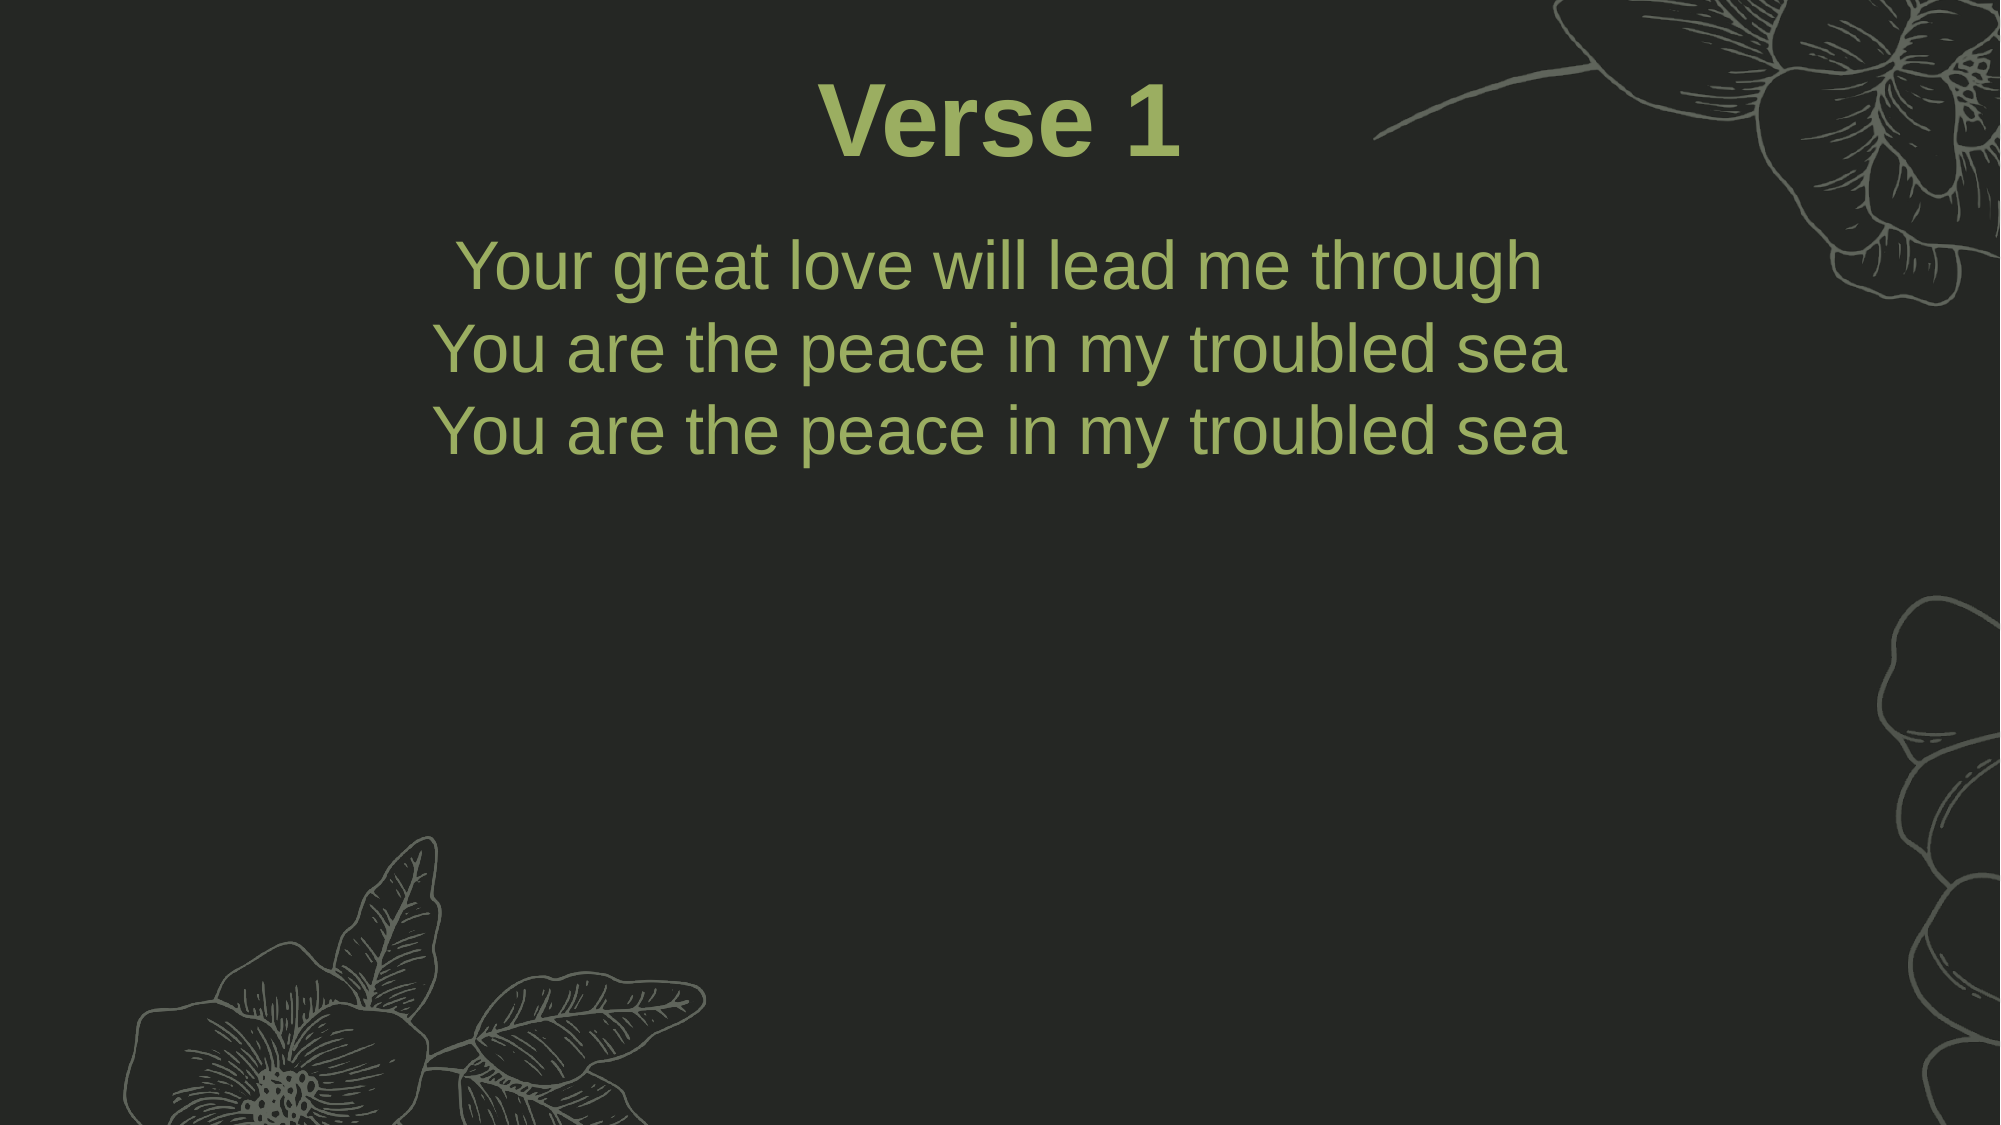

Verse 1
Your great love will lead me through
You are the peace in my troubled sea
You are the peace in my troubled sea